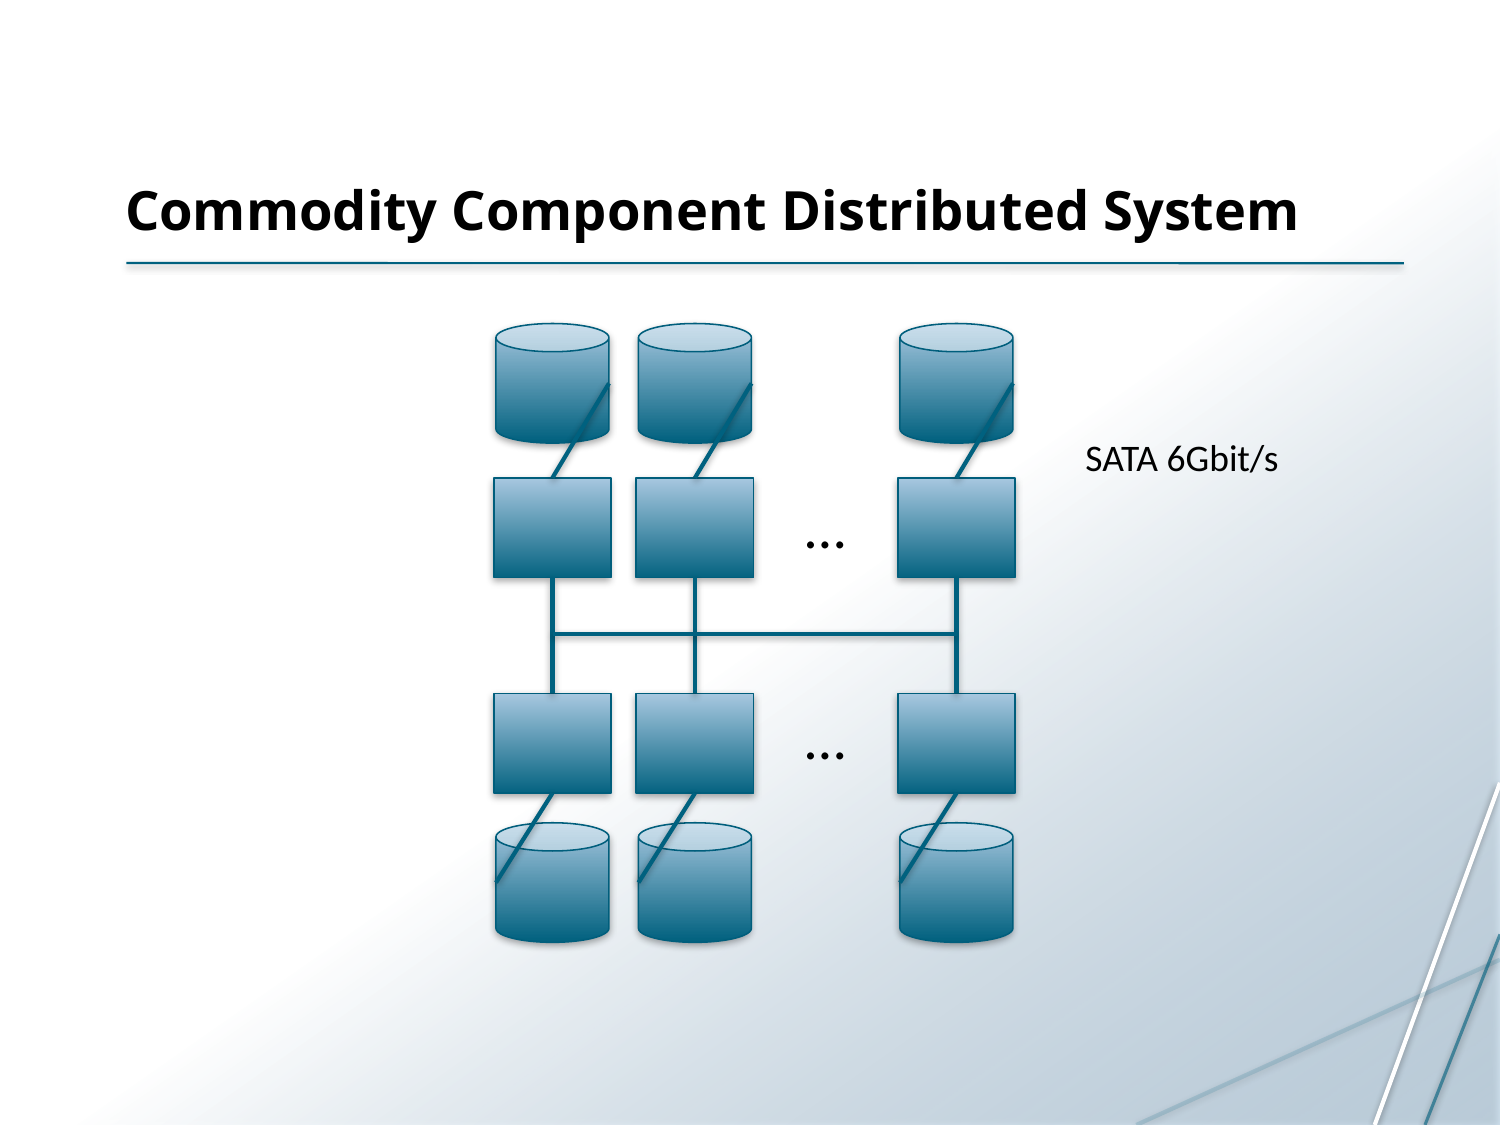

# Commodity Component Distributed System

SATA 6Gbit/s

…

…